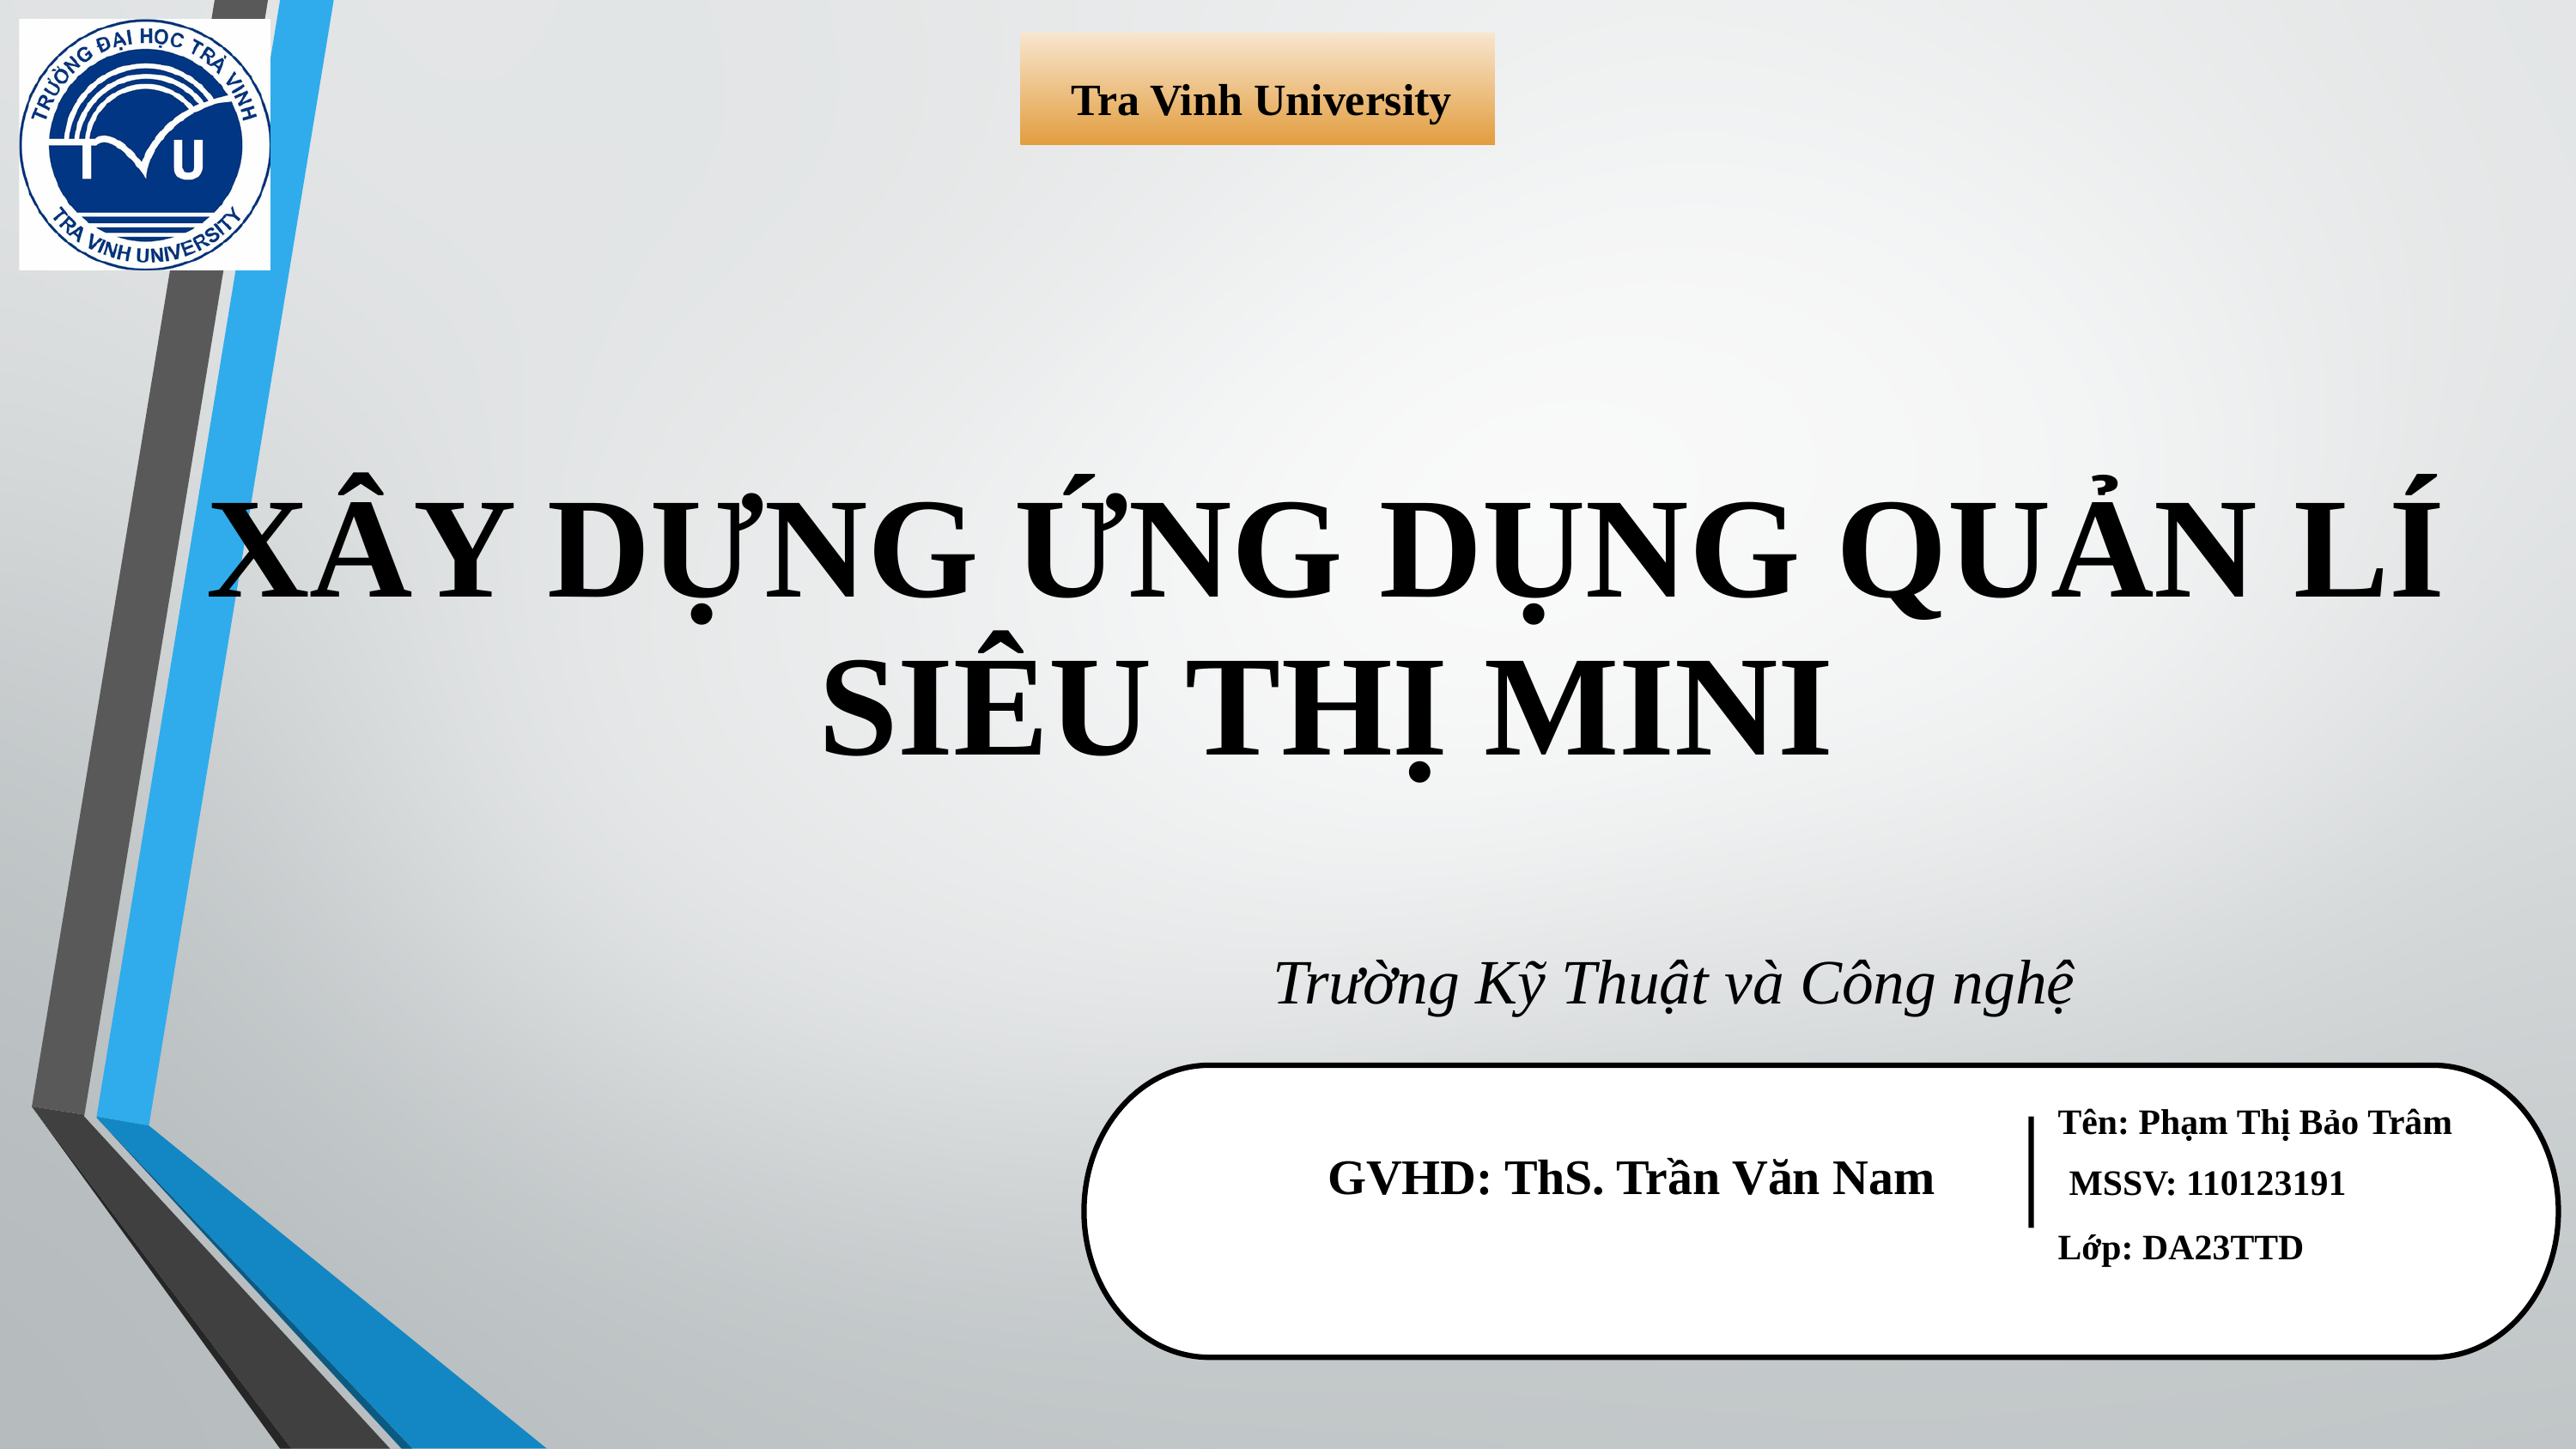

Tra Vinh University
XÂY DỰNG ỨNG DỤNG QUẢN LÍ SIÊU THỊ MINI
Trường Kỹ Thuật và Công nghệ

Tên: Phạm Thị Bảo Trâm
 MSSV: 110123191
Lớp: DA23TTD

GVHD: ThS. Trần Văn Nam